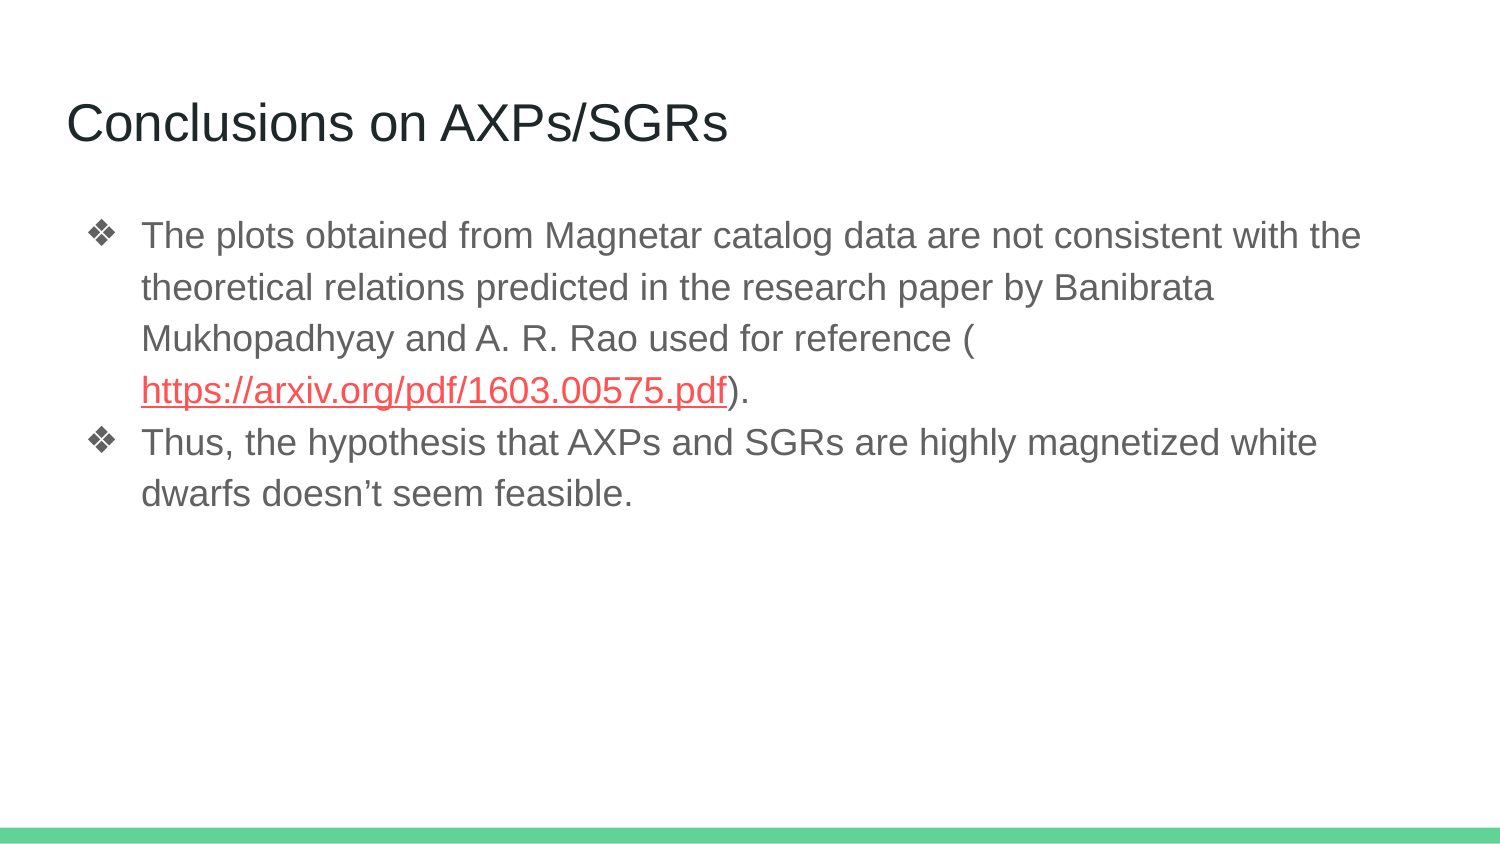

# Conclusions on AXPs/SGRs
The plots obtained from Magnetar catalog data are not consistent with the theoretical relations predicted in the research paper by Banibrata Mukhopadhyay and A. R. Rao used for reference (https://arxiv.org/pdf/1603.00575.pdf).
Thus, the hypothesis that AXPs and SGRs are highly magnetized white dwarfs doesn’t seem feasible.